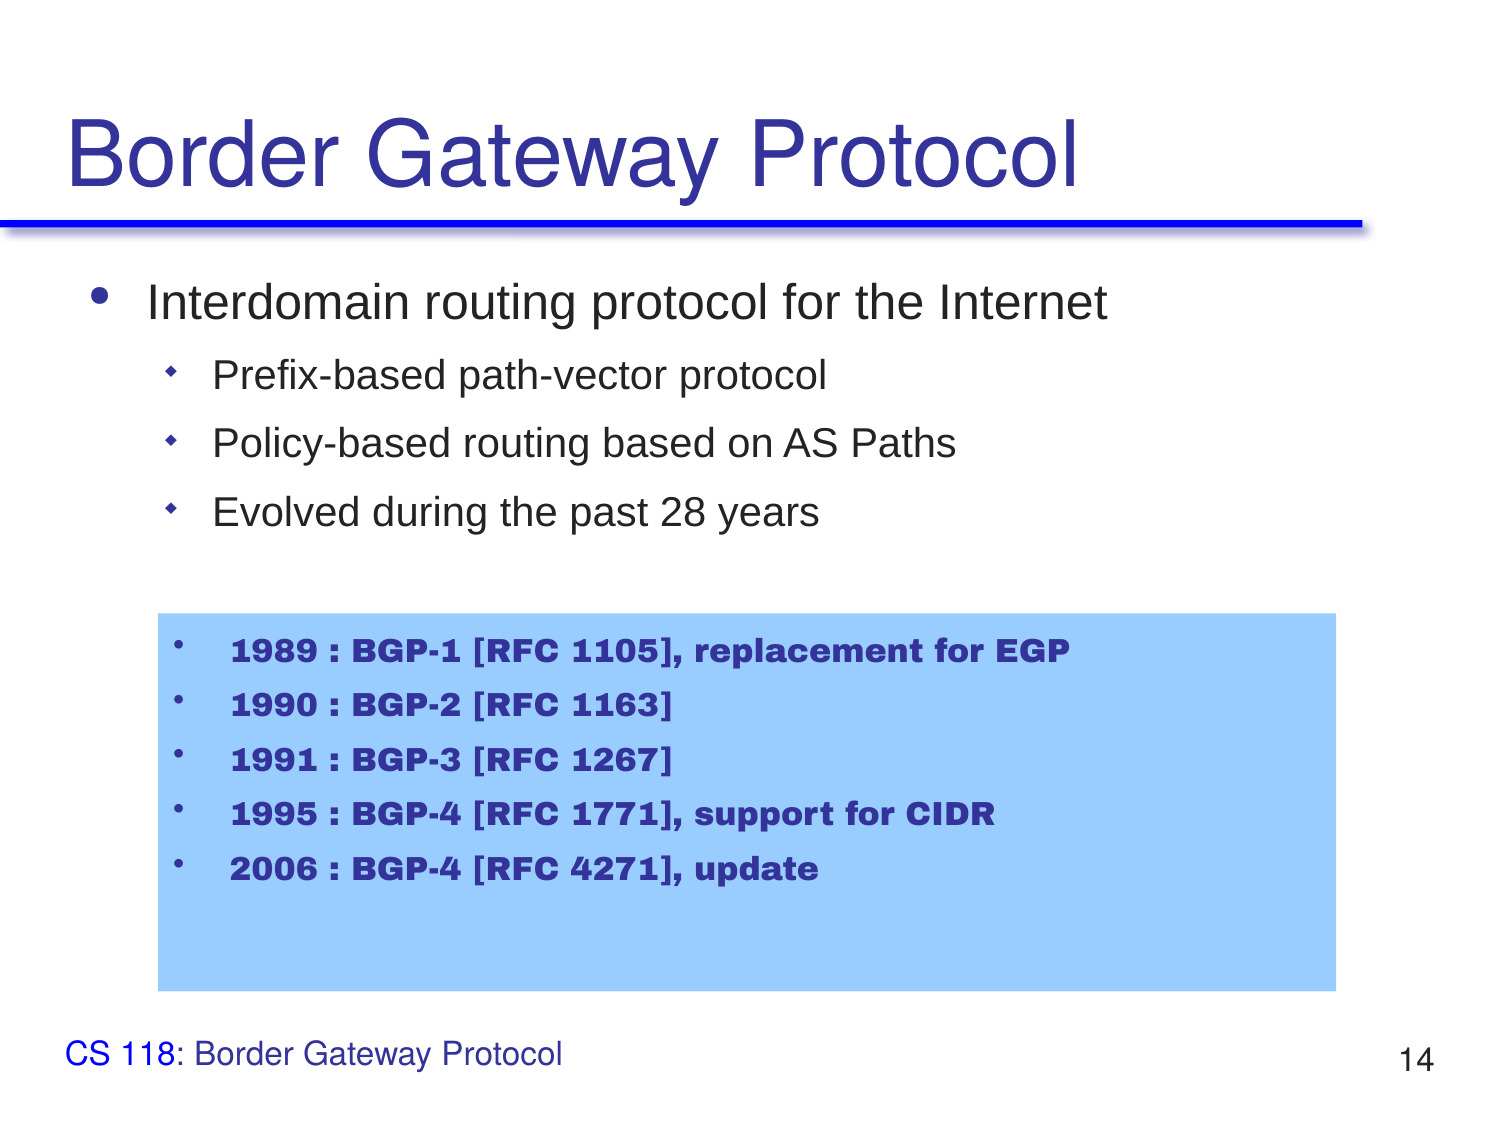

# Border Gateway Protocol
Interdomain routing protocol for the Internet
Prefix-based path-vector protocol
Policy-based routing based on AS Paths
Evolved during the past 28 years
1989 : BGP-1 [RFC 1105], replacement for EGP
1990 : BGP-2 [RFC 1163]
1991 : BGP-3 [RFC 1267]
1995 : BGP-4 [RFC 1771], support for CIDR
2006 : BGP-4 [RFC 4271], update
CS 118: Border Gateway Protocol
14